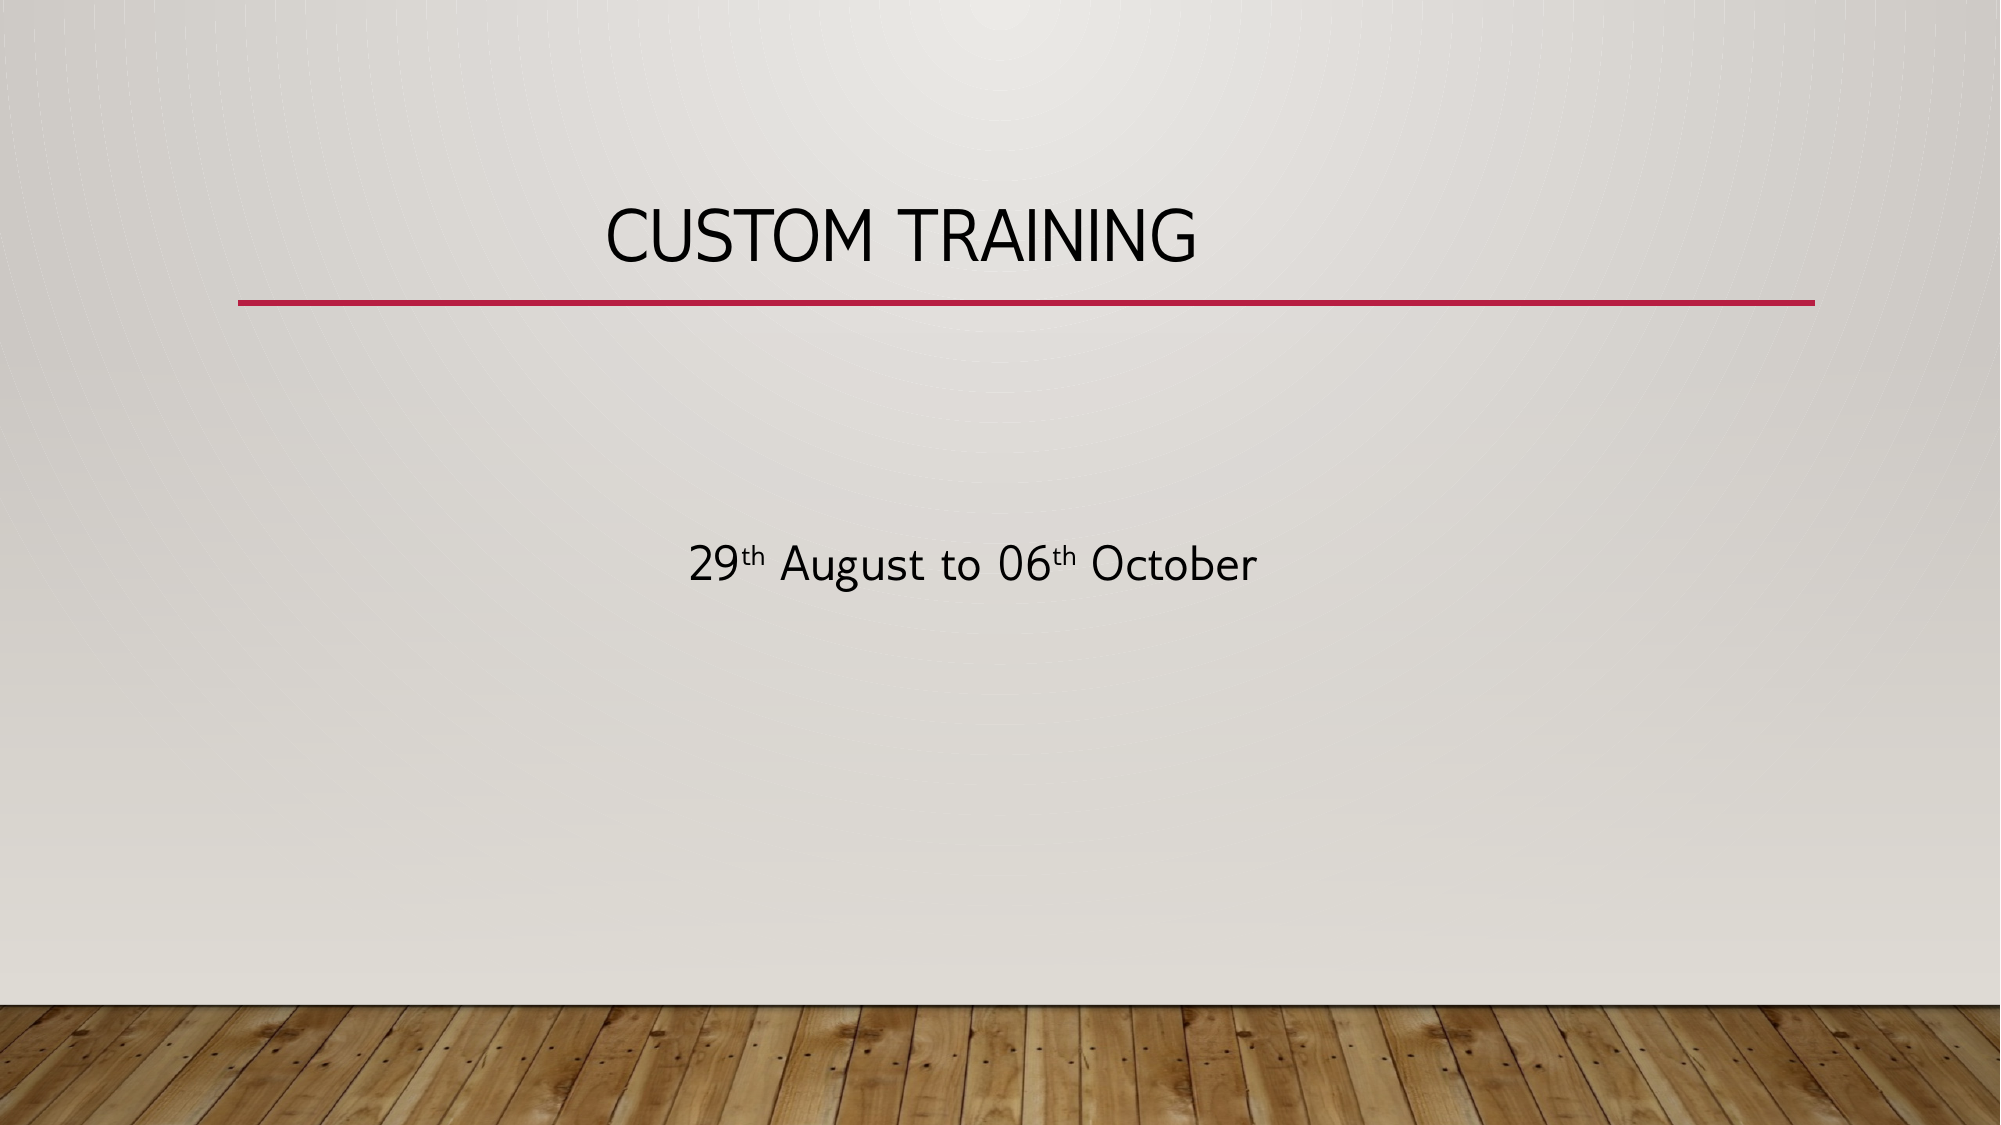

# Custom Training
29th August to 06th October